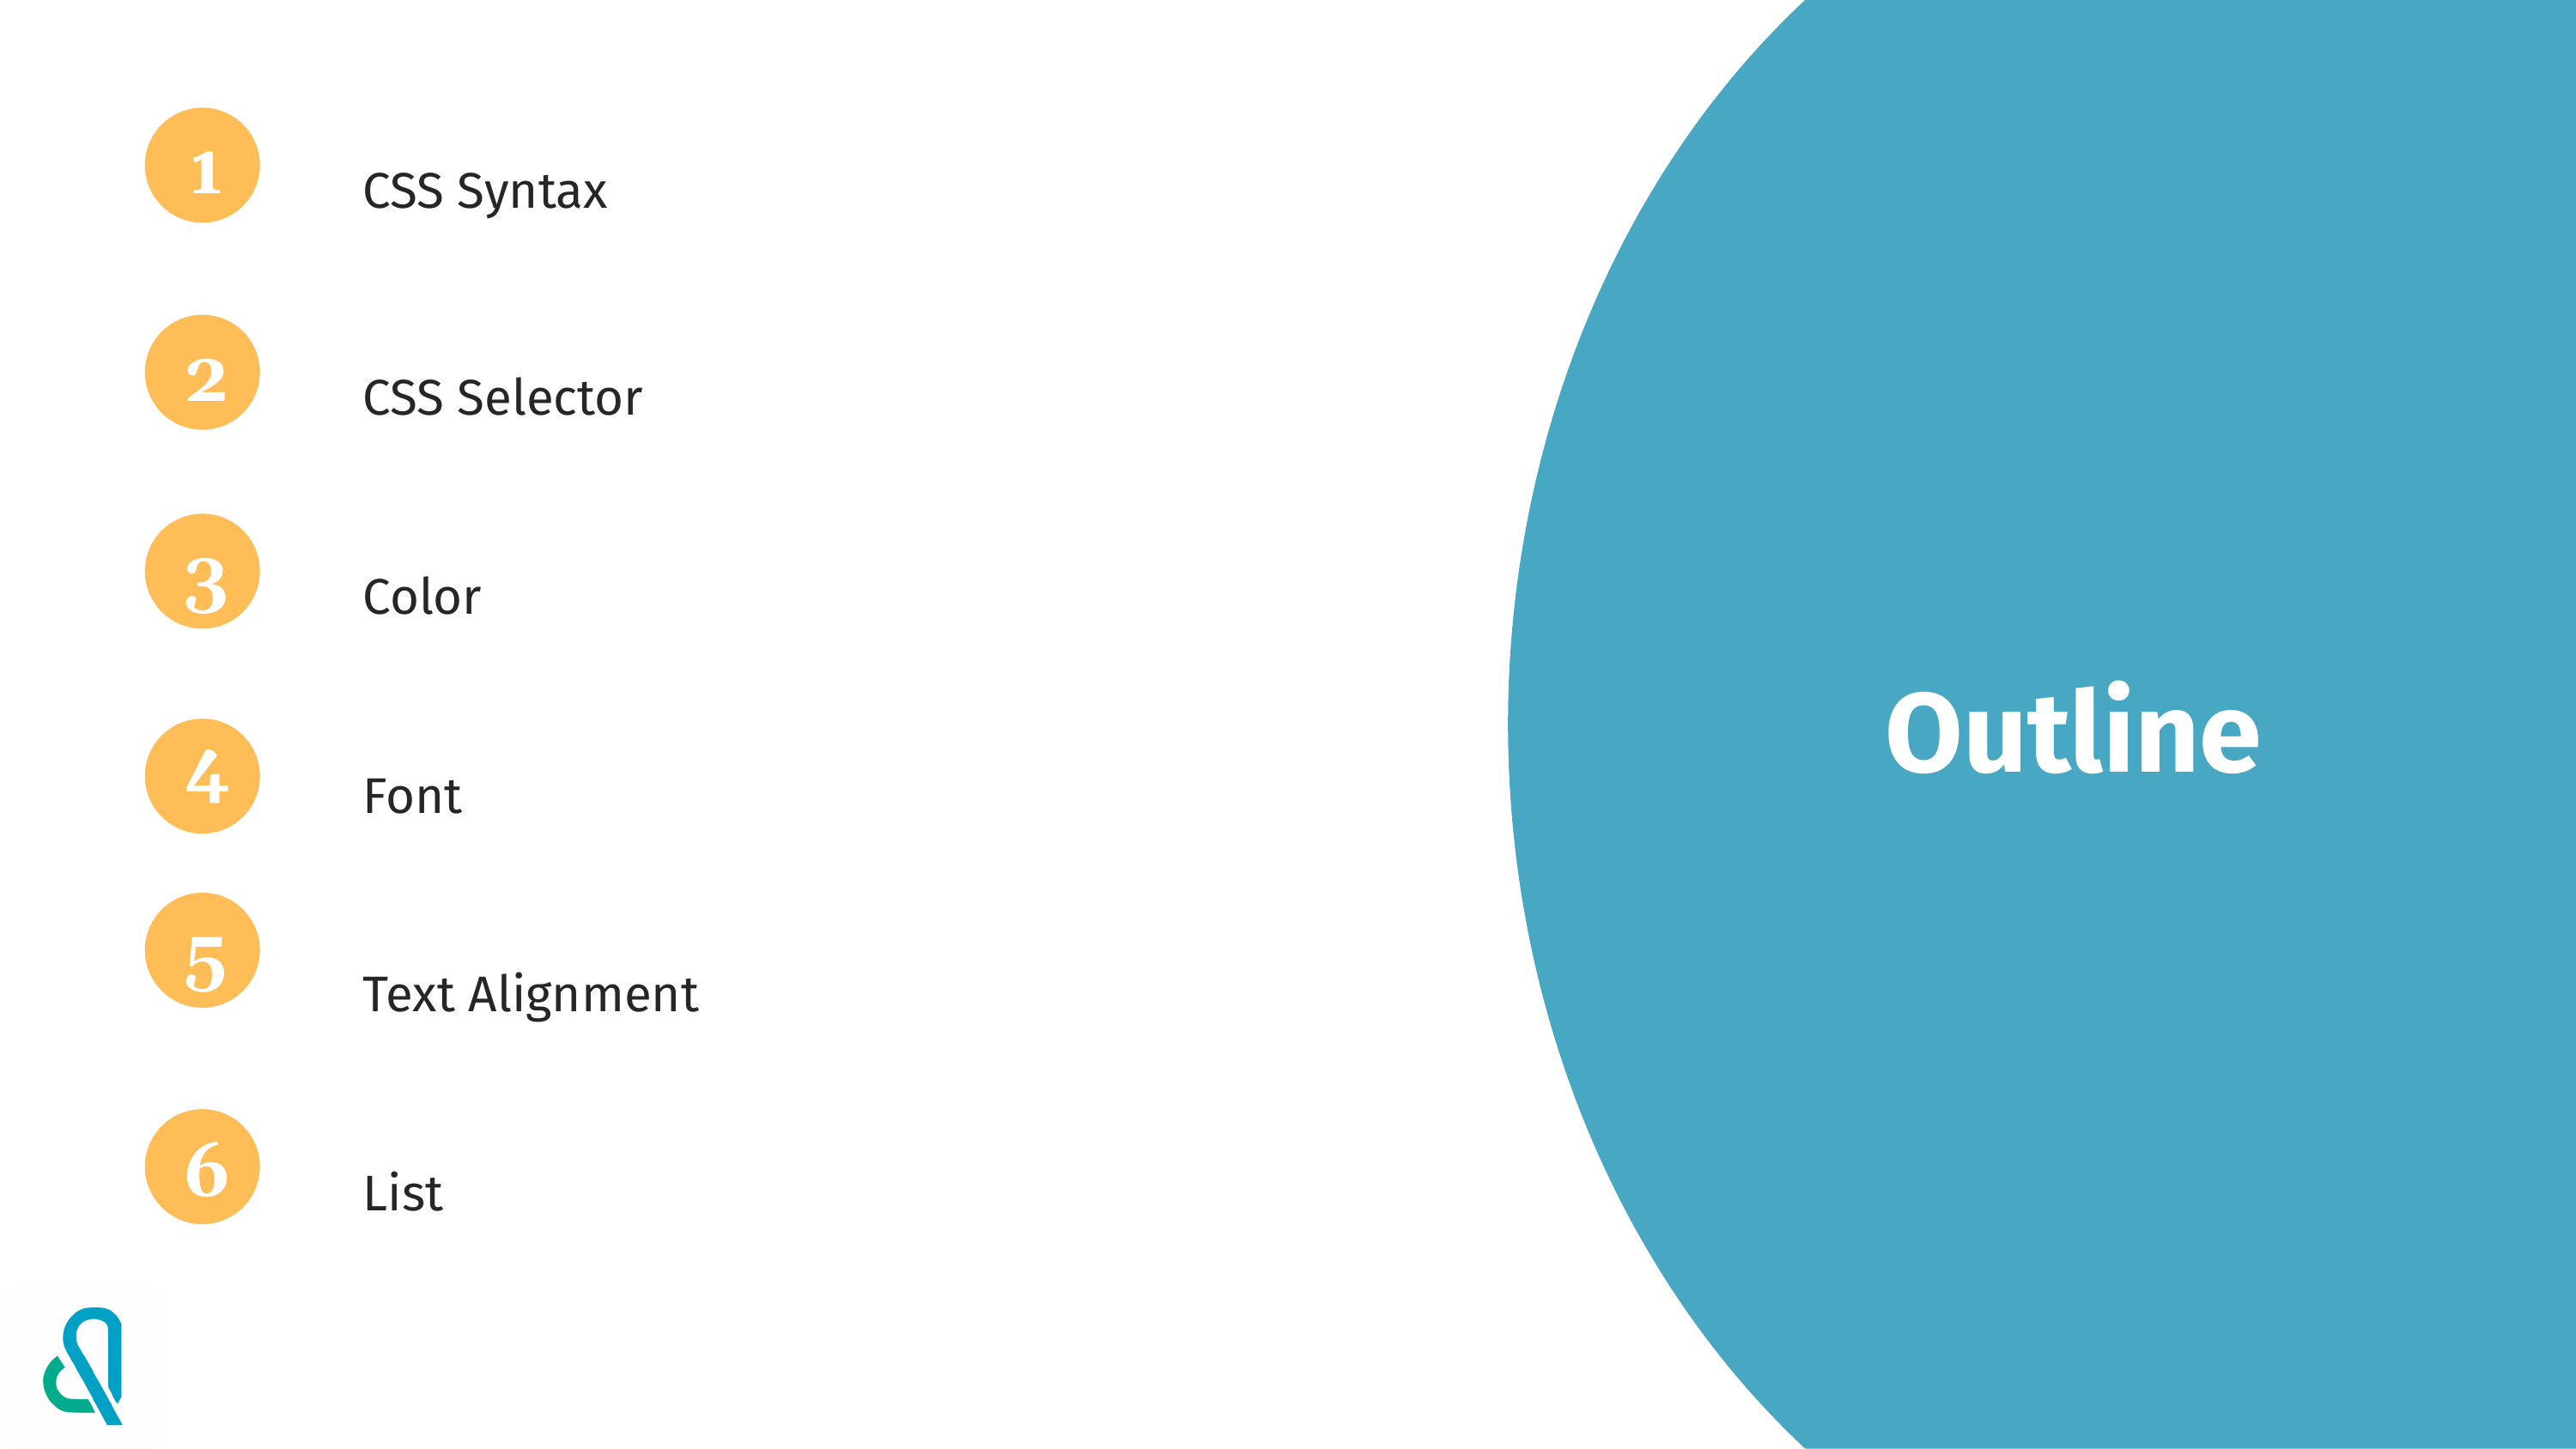

1
CSS Syntax

2
CSS Selector

3
Color
Outline
4

Font

5
Text Alignment

6
List